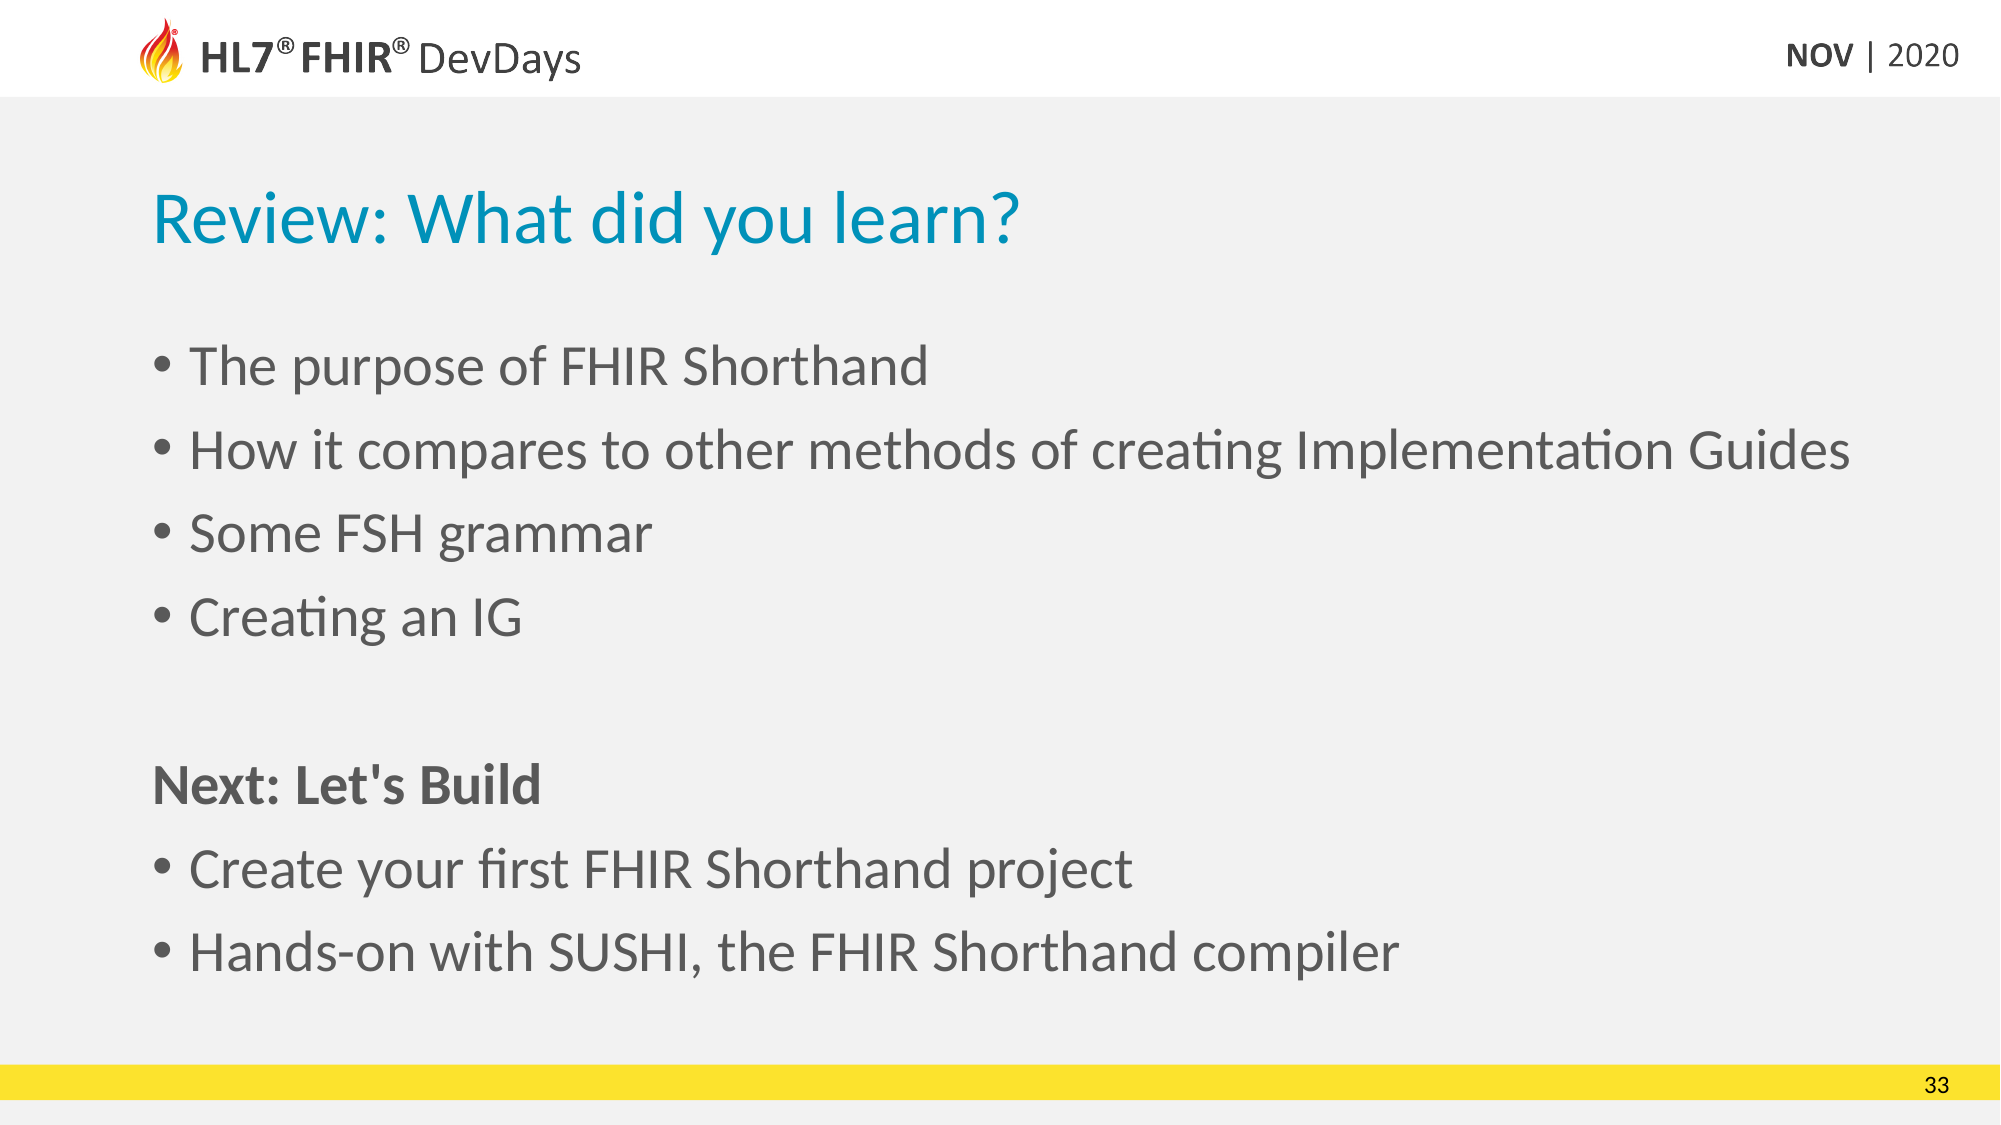

# Review: What did you learn?
The purpose of FHIR Shorthand
How it compares to other methods of creating Implementation Guides
Some FSH grammar
Creating an IG

Next: Let's Build
Create your first FHIR Shorthand project
Hands-on with SUSHI, the FHIR Shorthand compiler